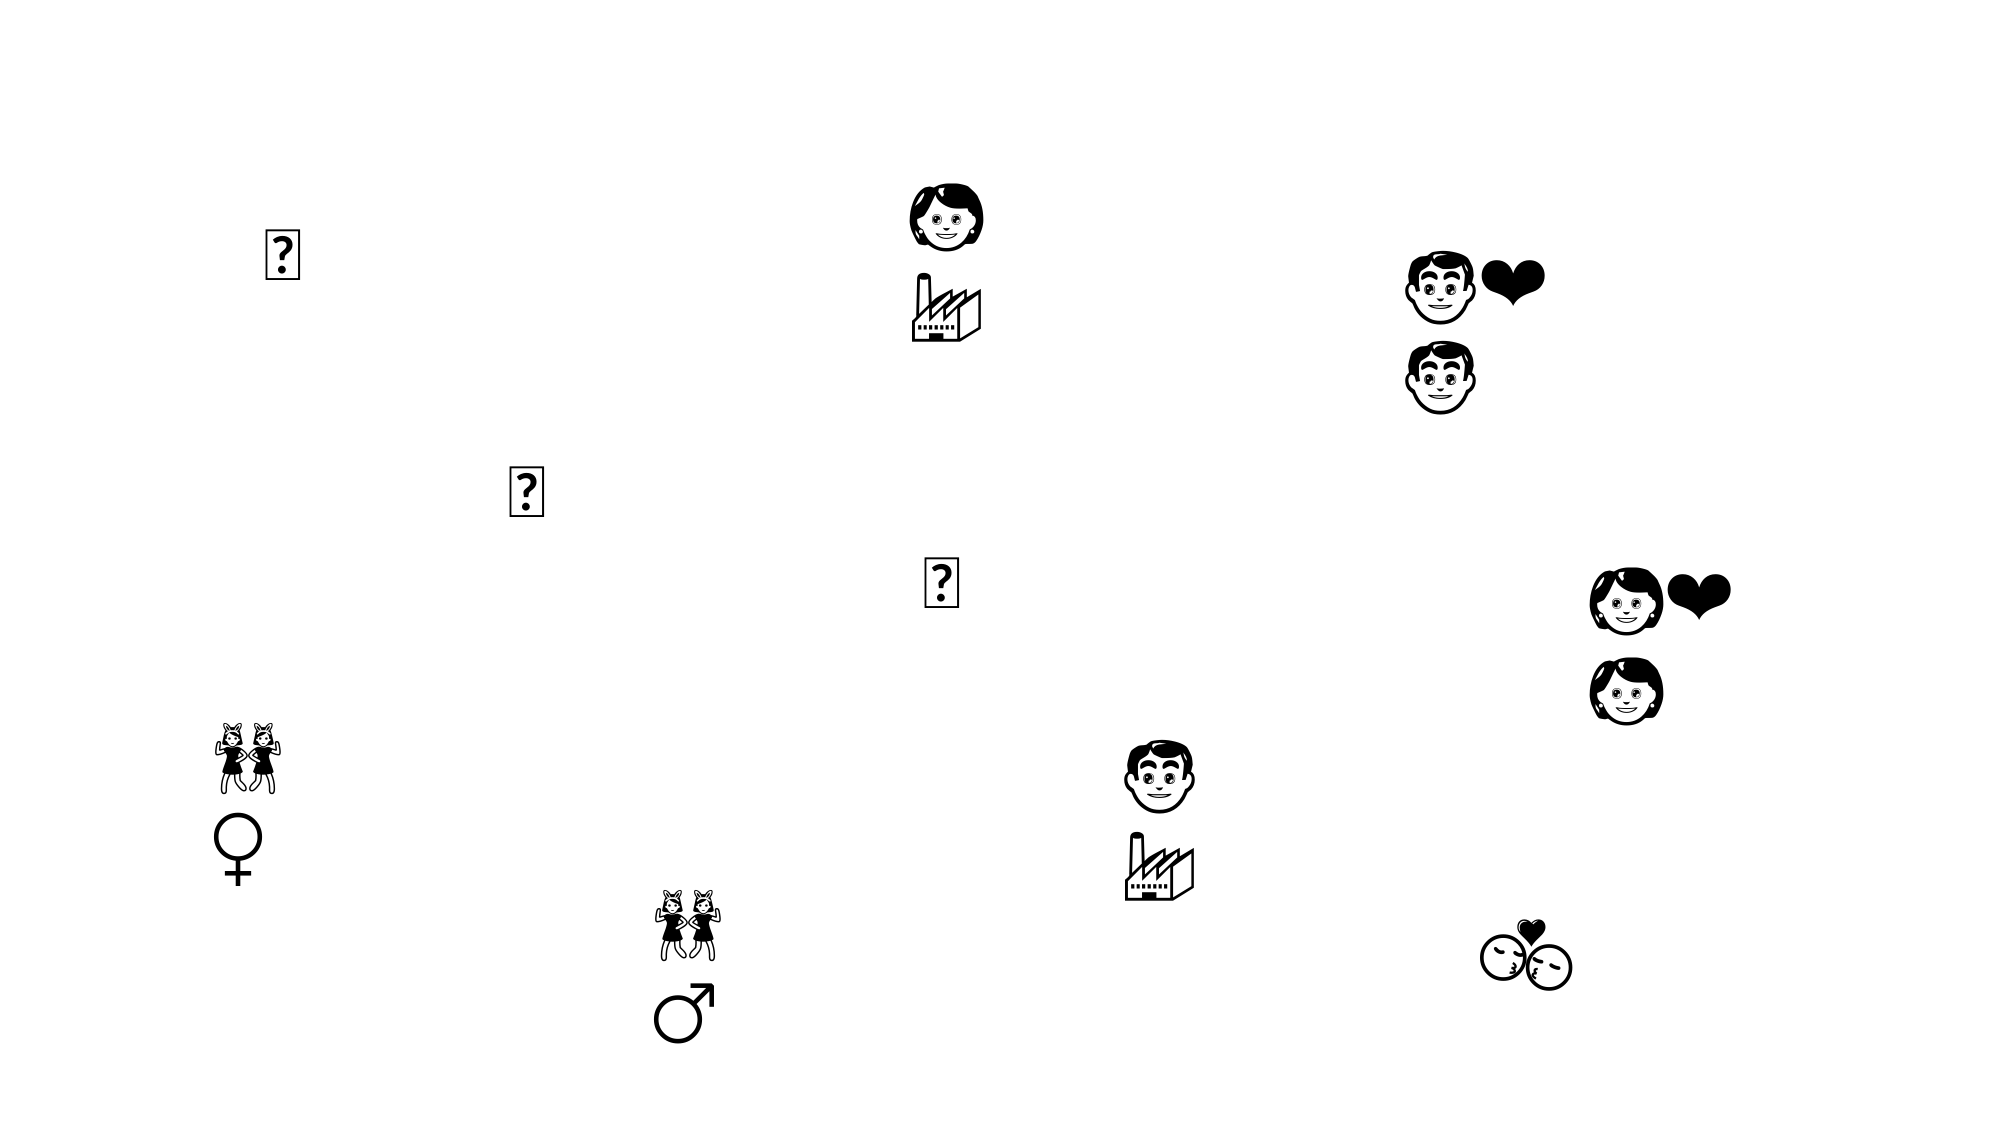

👩‍🏭
🦾
👨‍❤️‍👨
🦿
🦟
👩‍❤️‍👩
👯‍♀️
👨‍🏭
👯‍♂️
💑